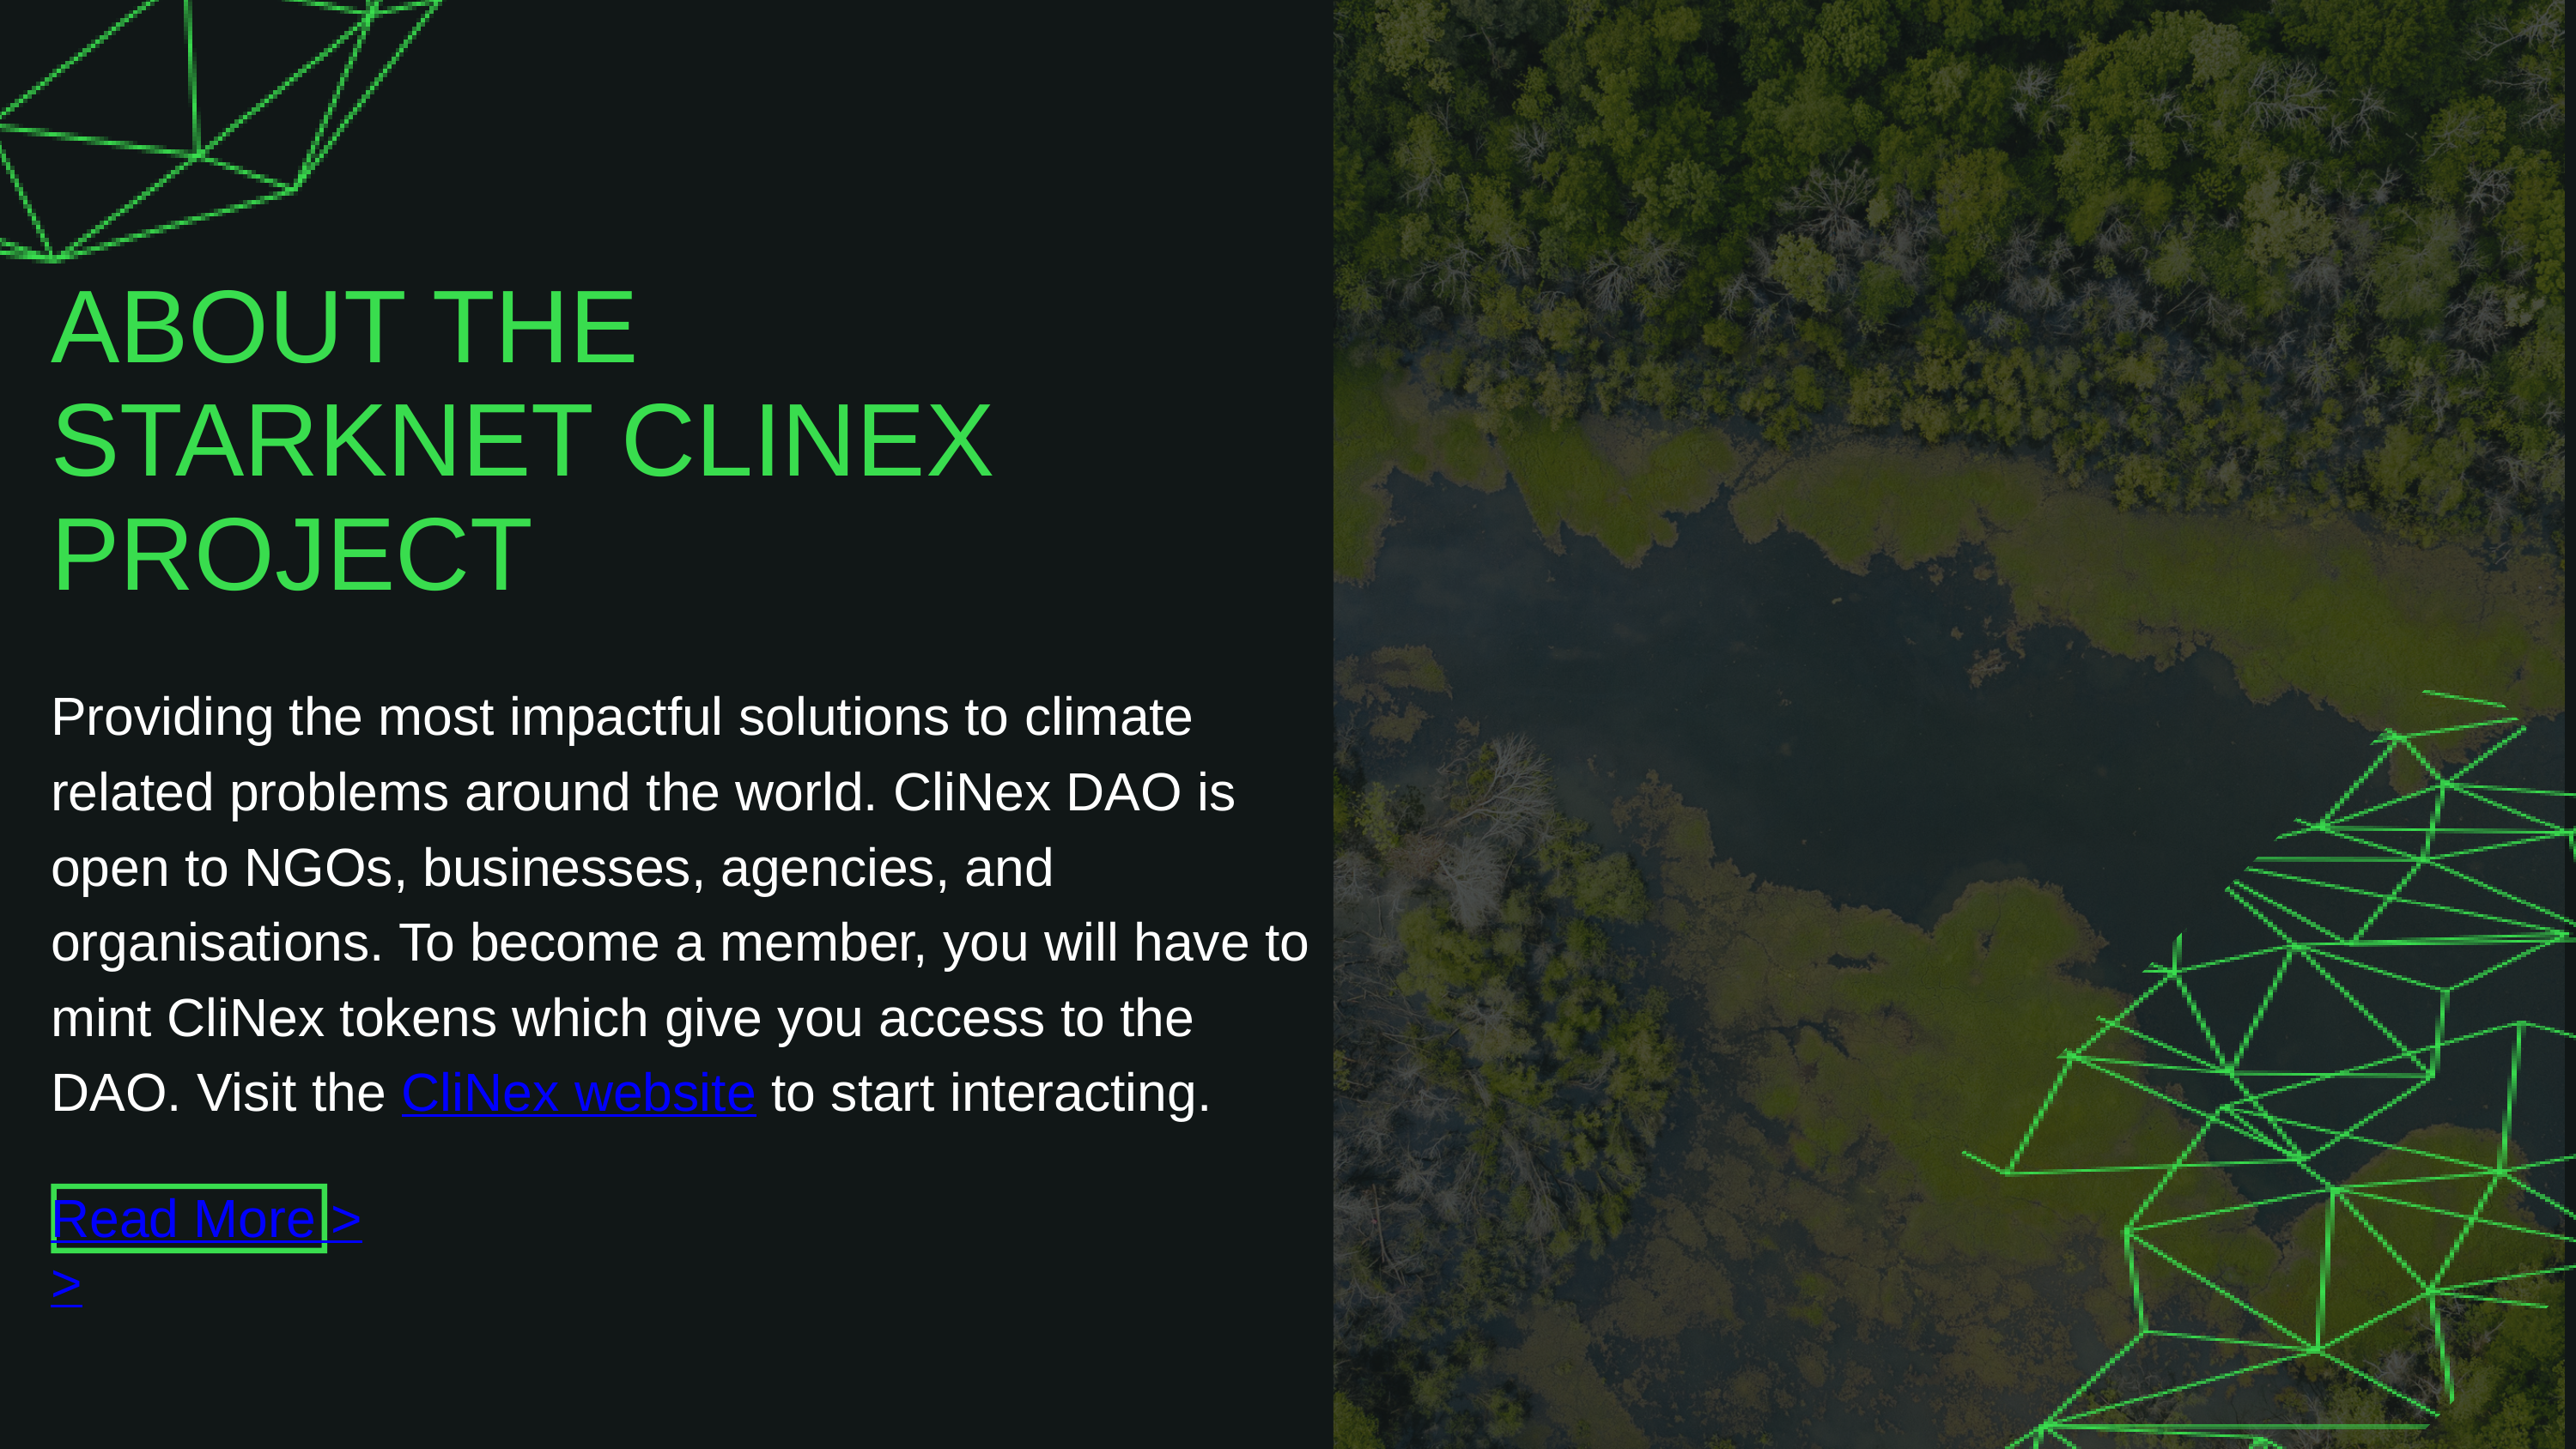

ABOUT THE STARKNET CLINEX PROJECT
Providing the most impactful solutions to climate related problems around the world. CliNex DAO is open to NGOs, businesses, agencies, and organisations. To become a member, you will have to mint CliNex tokens which give you access to the DAO. Visit the CliNex website to start interacting.

Read More >>